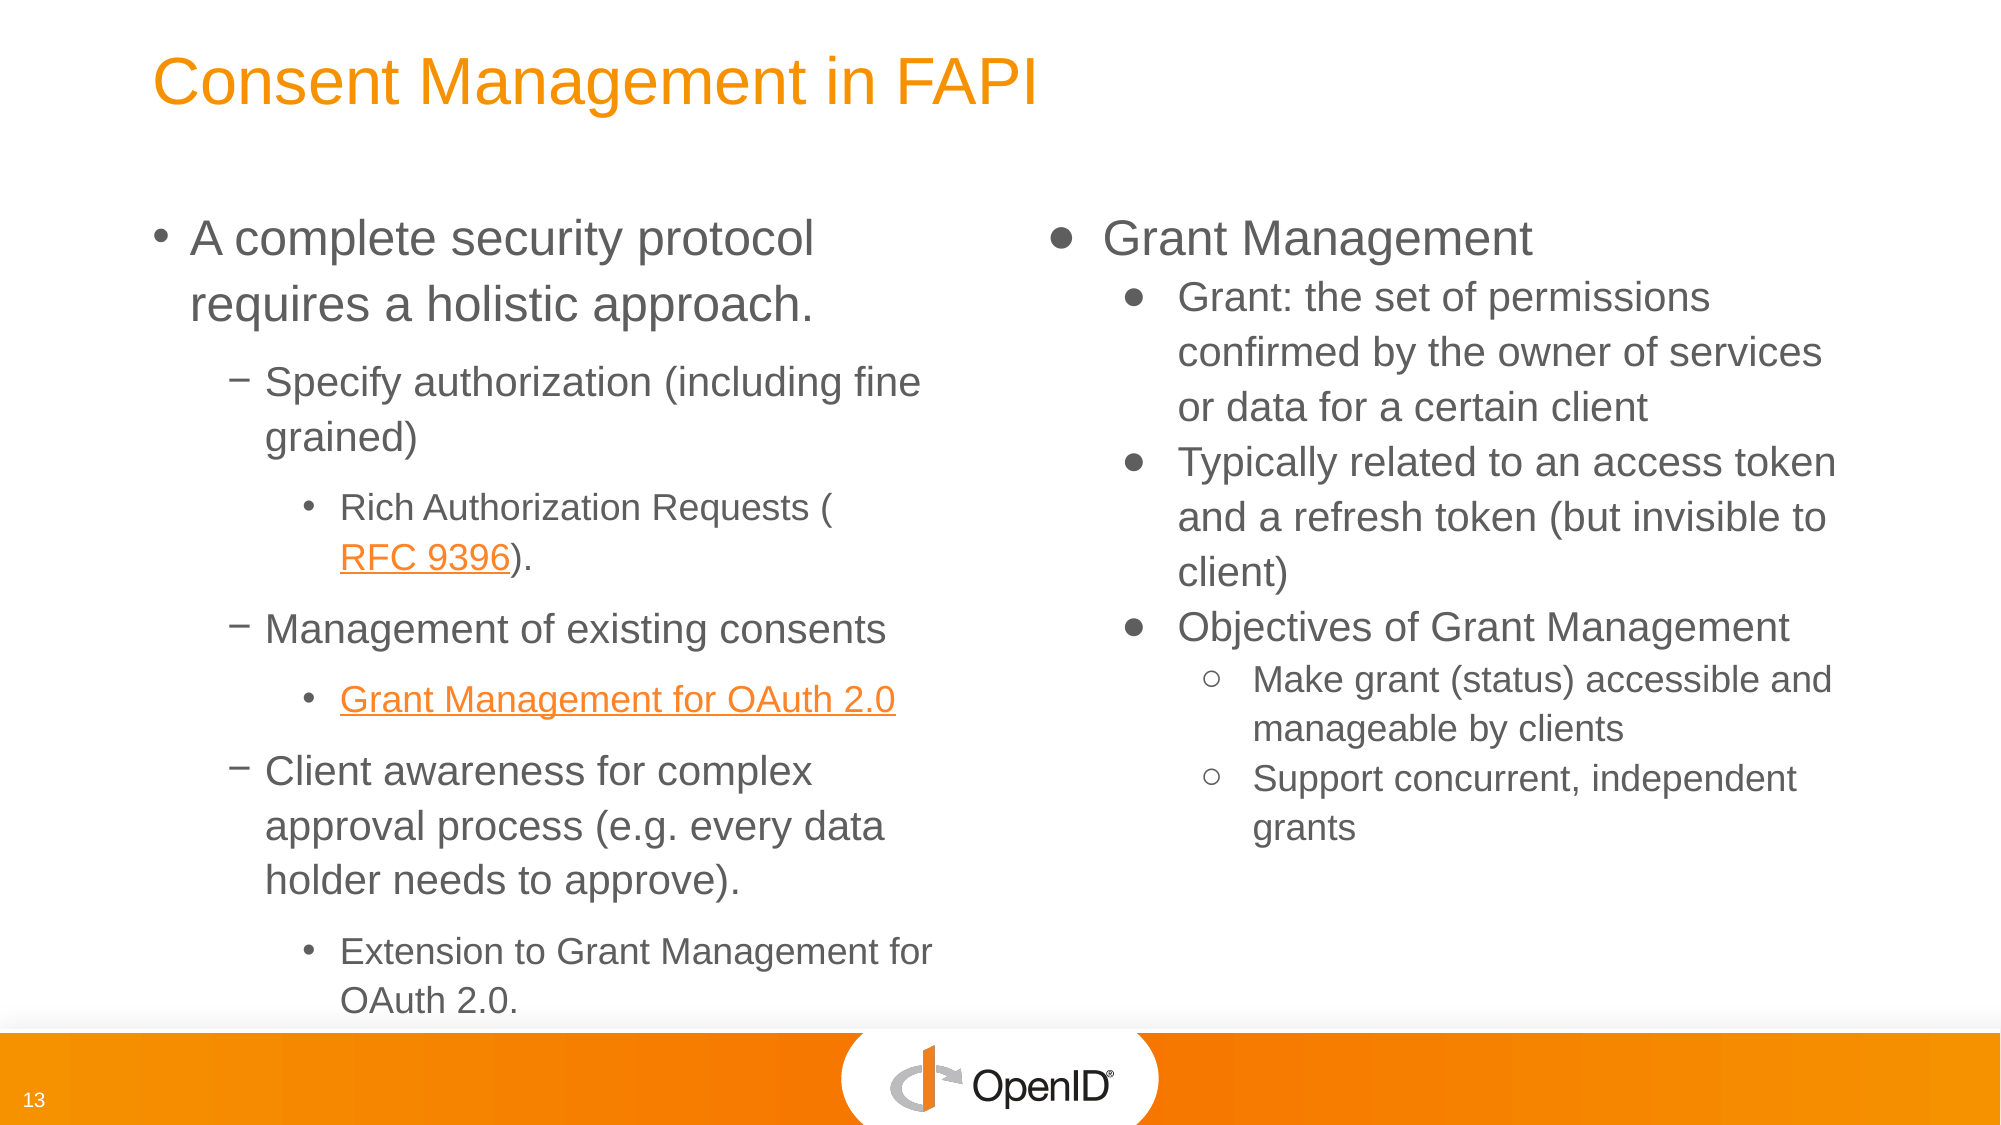

# Consent Management in FAPI
A complete security protocol requires a holistic approach.
Specify authorization (including fine grained)
Rich Authorization Requests (RFC 9396).
Management of existing consents
Grant Management for OAuth 2.0
Client awareness for complex approval process (e.g. every data holder needs to approve).
Extension to Grant Management for OAuth 2.0.
Grant Management
Grant: the set of permissions confirmed by the owner of services or data for a certain client
Typically related to an access token and a refresh token (but invisible to client)
Objectives of Grant Management
Make grant (status) accessible and manageable by clients
Support concurrent, independent grants